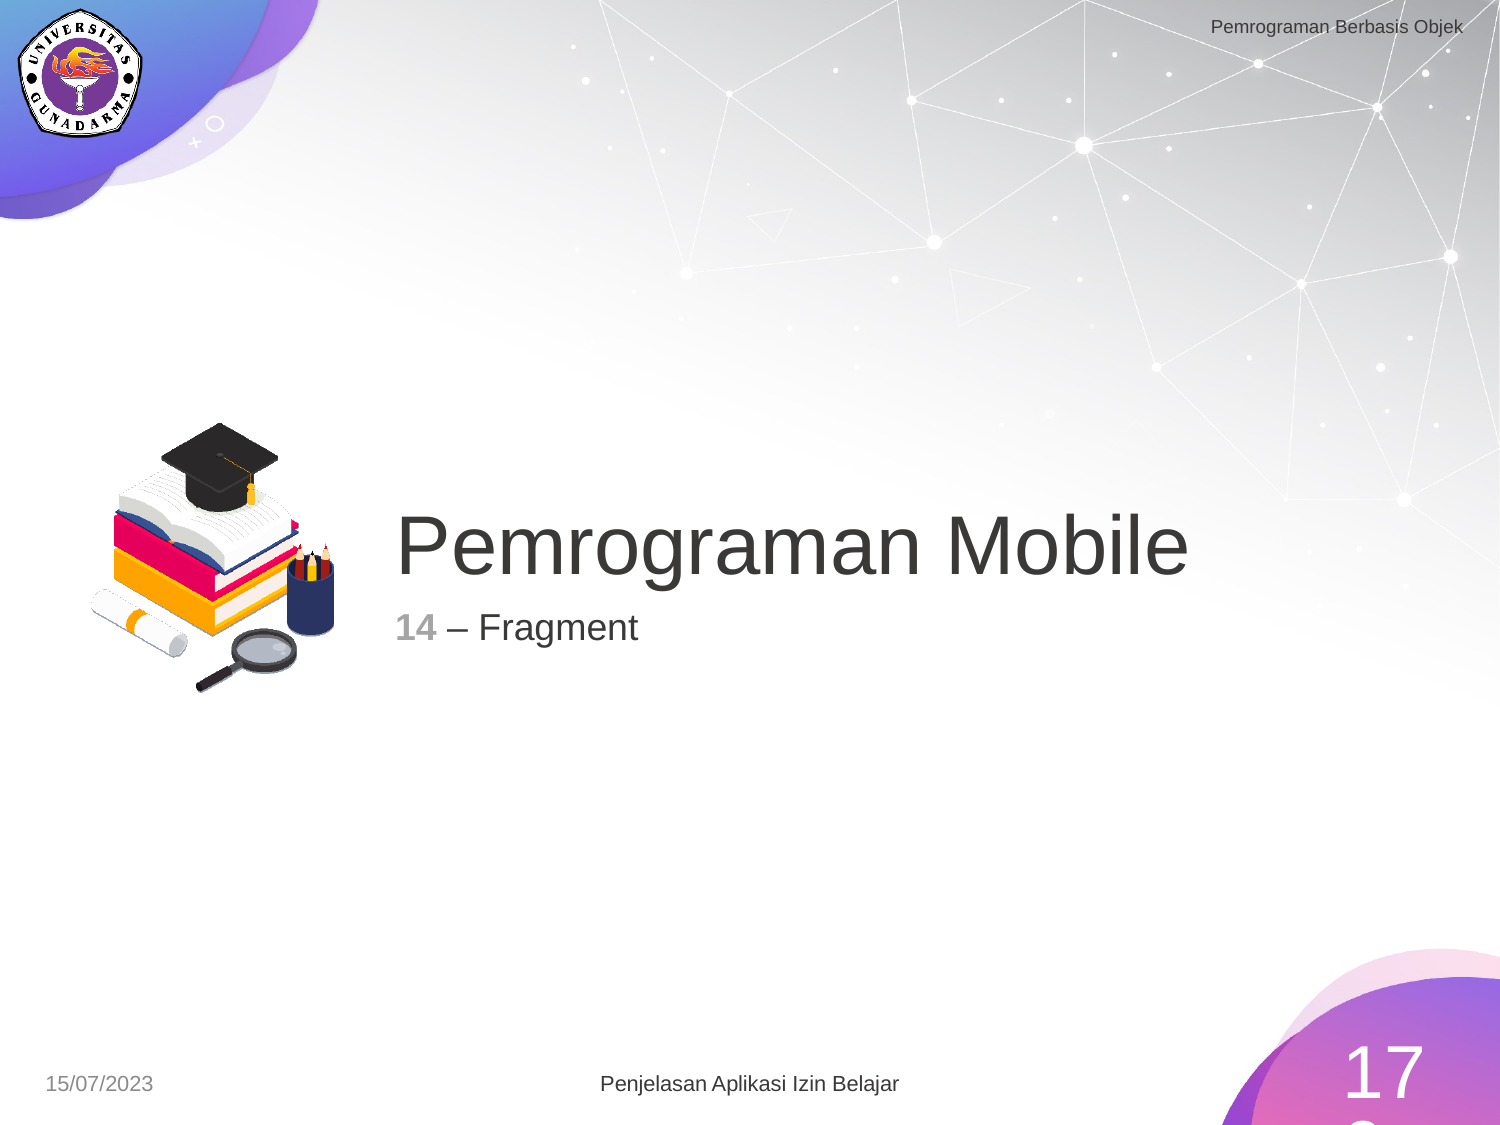

# Pemrograman Mobile
14 – Fragment
170
15/07/2023
Penjelasan Aplikasi Izin Belajar